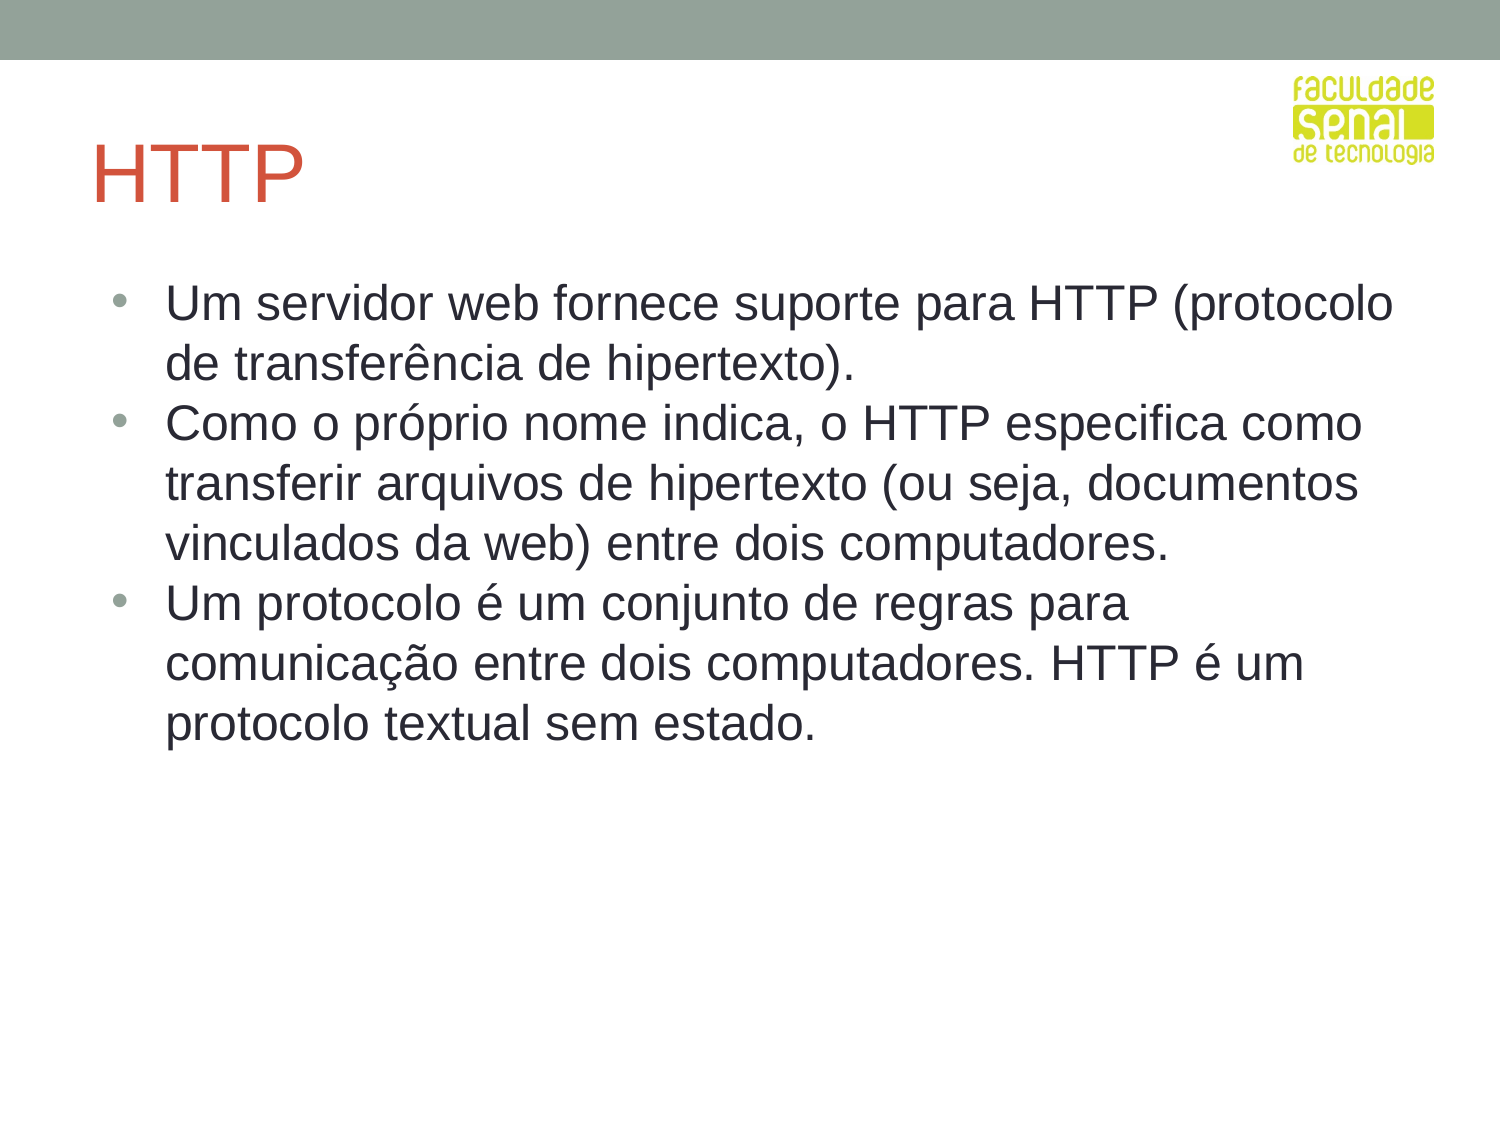

# HTTP
Um servidor web fornece suporte para HTTP (protocolo de transferência de hipertexto).
Como o próprio nome indica, o HTTP especifica como transferir arquivos de hipertexto (ou seja, documentos vinculados da web) entre dois computadores.
Um protocolo é um conjunto de regras para comunicação entre dois computadores. HTTP é um protocolo textual sem estado.